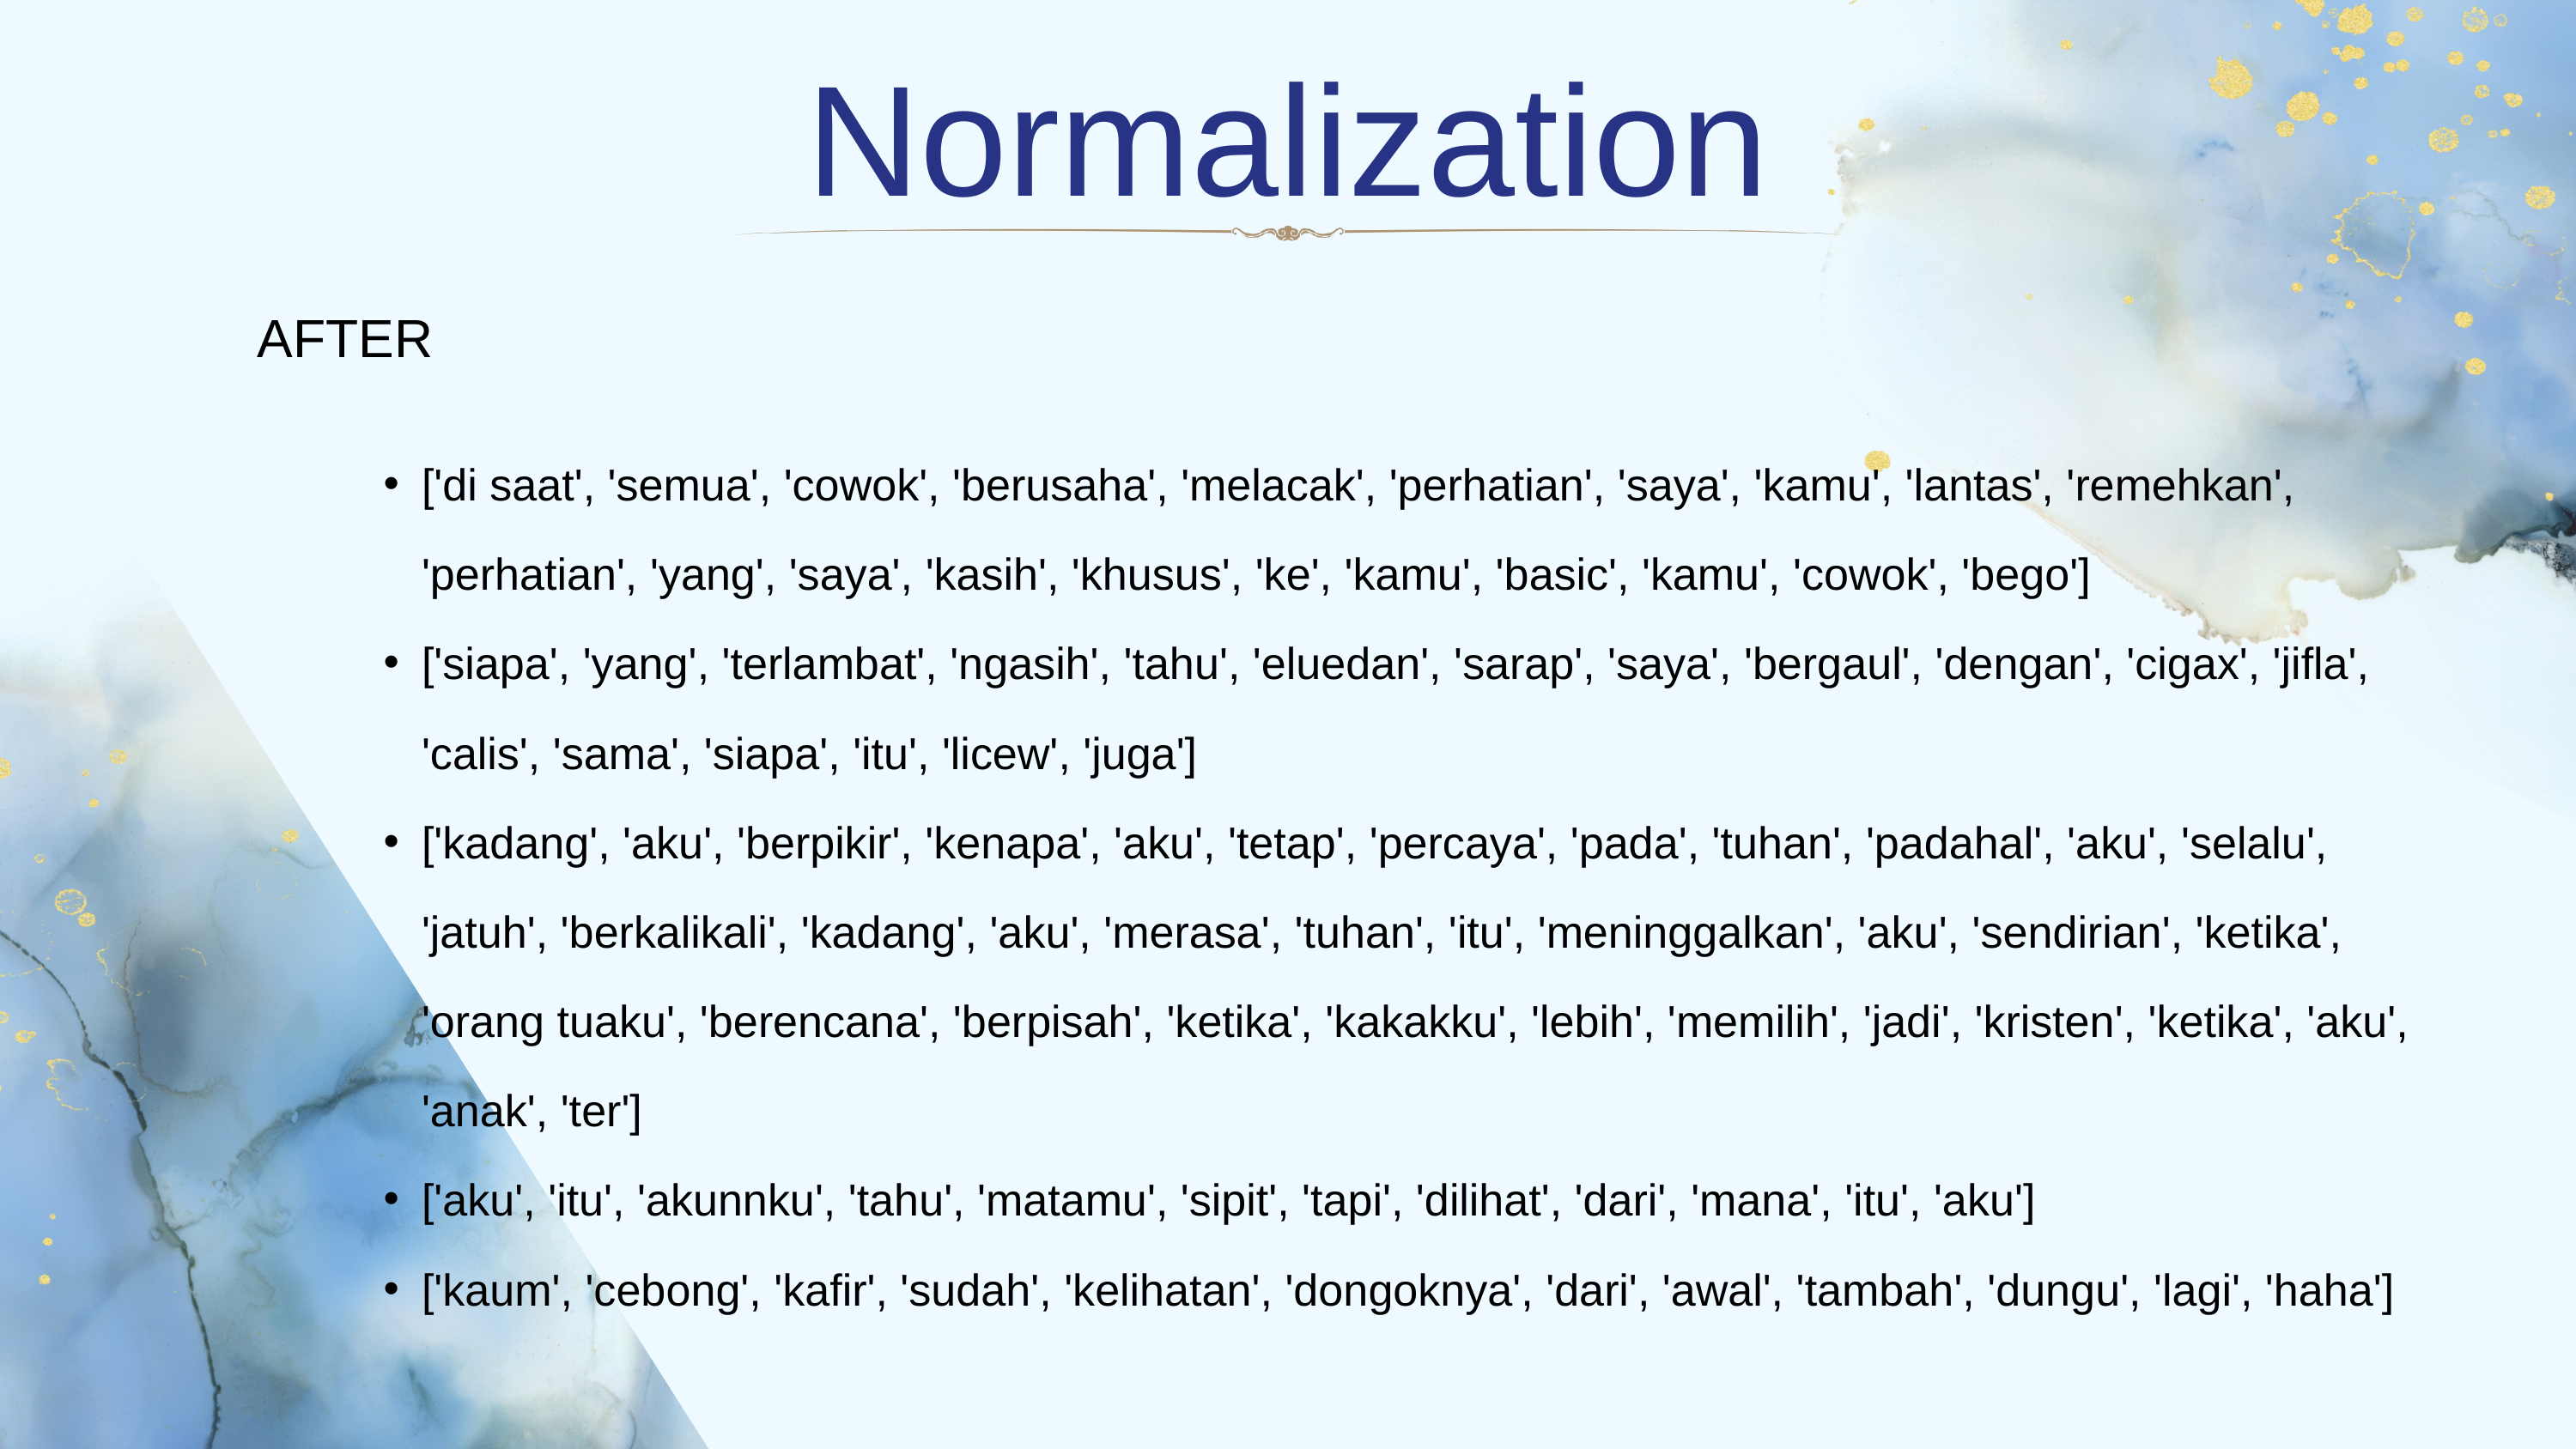

Normalization

AFTER
['di saat', 'semua', 'cowok', 'berusaha', 'melacak', 'perhatian', 'saya', 'kamu', 'lantas', 'remehkan', 'perhatian', 'yang', 'saya', 'kasih', 'khusus', 'ke', 'kamu', 'basic', 'kamu', 'cowok', 'bego']
['siapa', 'yang', 'terlambat', 'ngasih', 'tahu', 'eluedan', 'sarap', 'saya', 'bergaul', 'dengan', 'cigax', 'jifla', 'calis', 'sama', 'siapa', 'itu', 'licew', 'juga']
['kadang', 'aku', 'berpikir', 'kenapa', 'aku', 'tetap', 'percaya', 'pada', 'tuhan', 'padahal', 'aku', 'selalu', 'jatuh', 'berkalikali', 'kadang', 'aku', 'merasa', 'tuhan', 'itu', 'meninggalkan', 'aku', 'sendirian', 'ketika', 'orang tuaku', 'berencana', 'berpisah', 'ketika', 'kakakku', 'lebih', 'memilih', 'jadi', 'kristen', 'ketika', 'aku', 'anak', 'ter']
['aku', 'itu', 'akunnku', 'tahu', 'matamu', 'sipit', 'tapi', 'dilihat', 'dari', 'mana', 'itu', 'aku']
['kaum', 'cebong', 'kafir', 'sudah', 'kelihatan', 'dongoknya', 'dari', 'awal', 'tambah', 'dungu', 'lagi', 'haha']